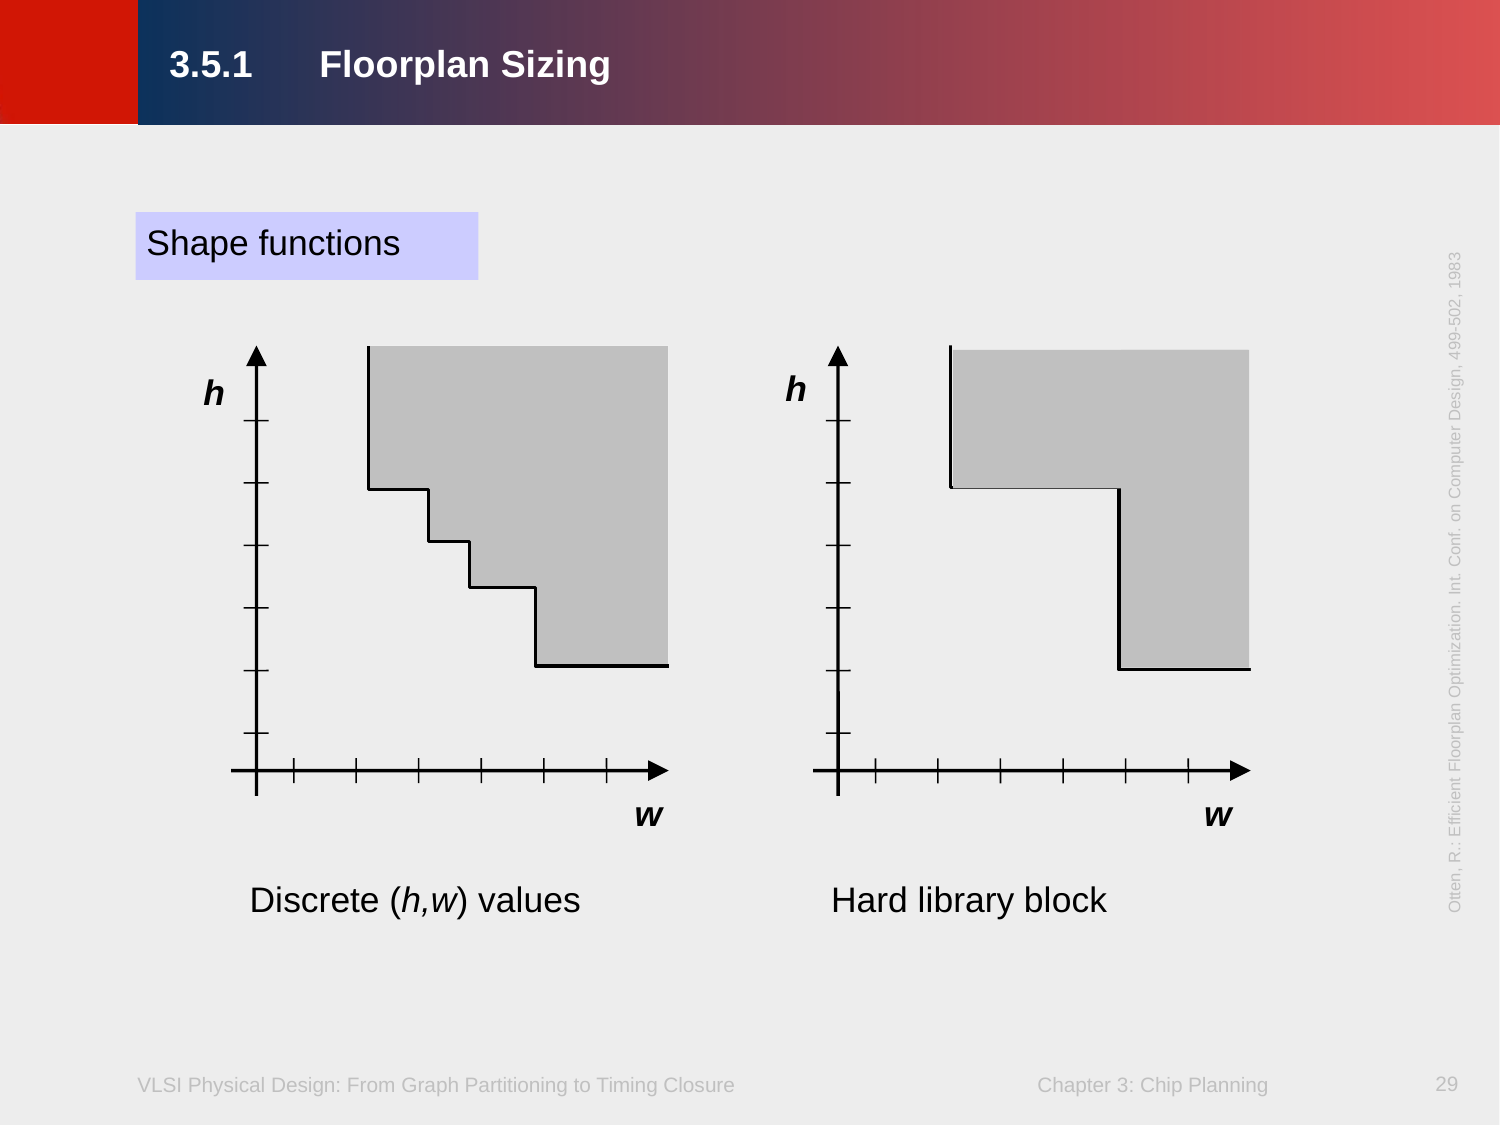

# 3.5.1	Floorplan Sizing
Shape functions

h
h

Otten, R.: Efficient Floorplan Optimization. Int. Conf. on Computer Design, 499-502, 1983

w
w
Discrete (h,w) values
Hard library block
29